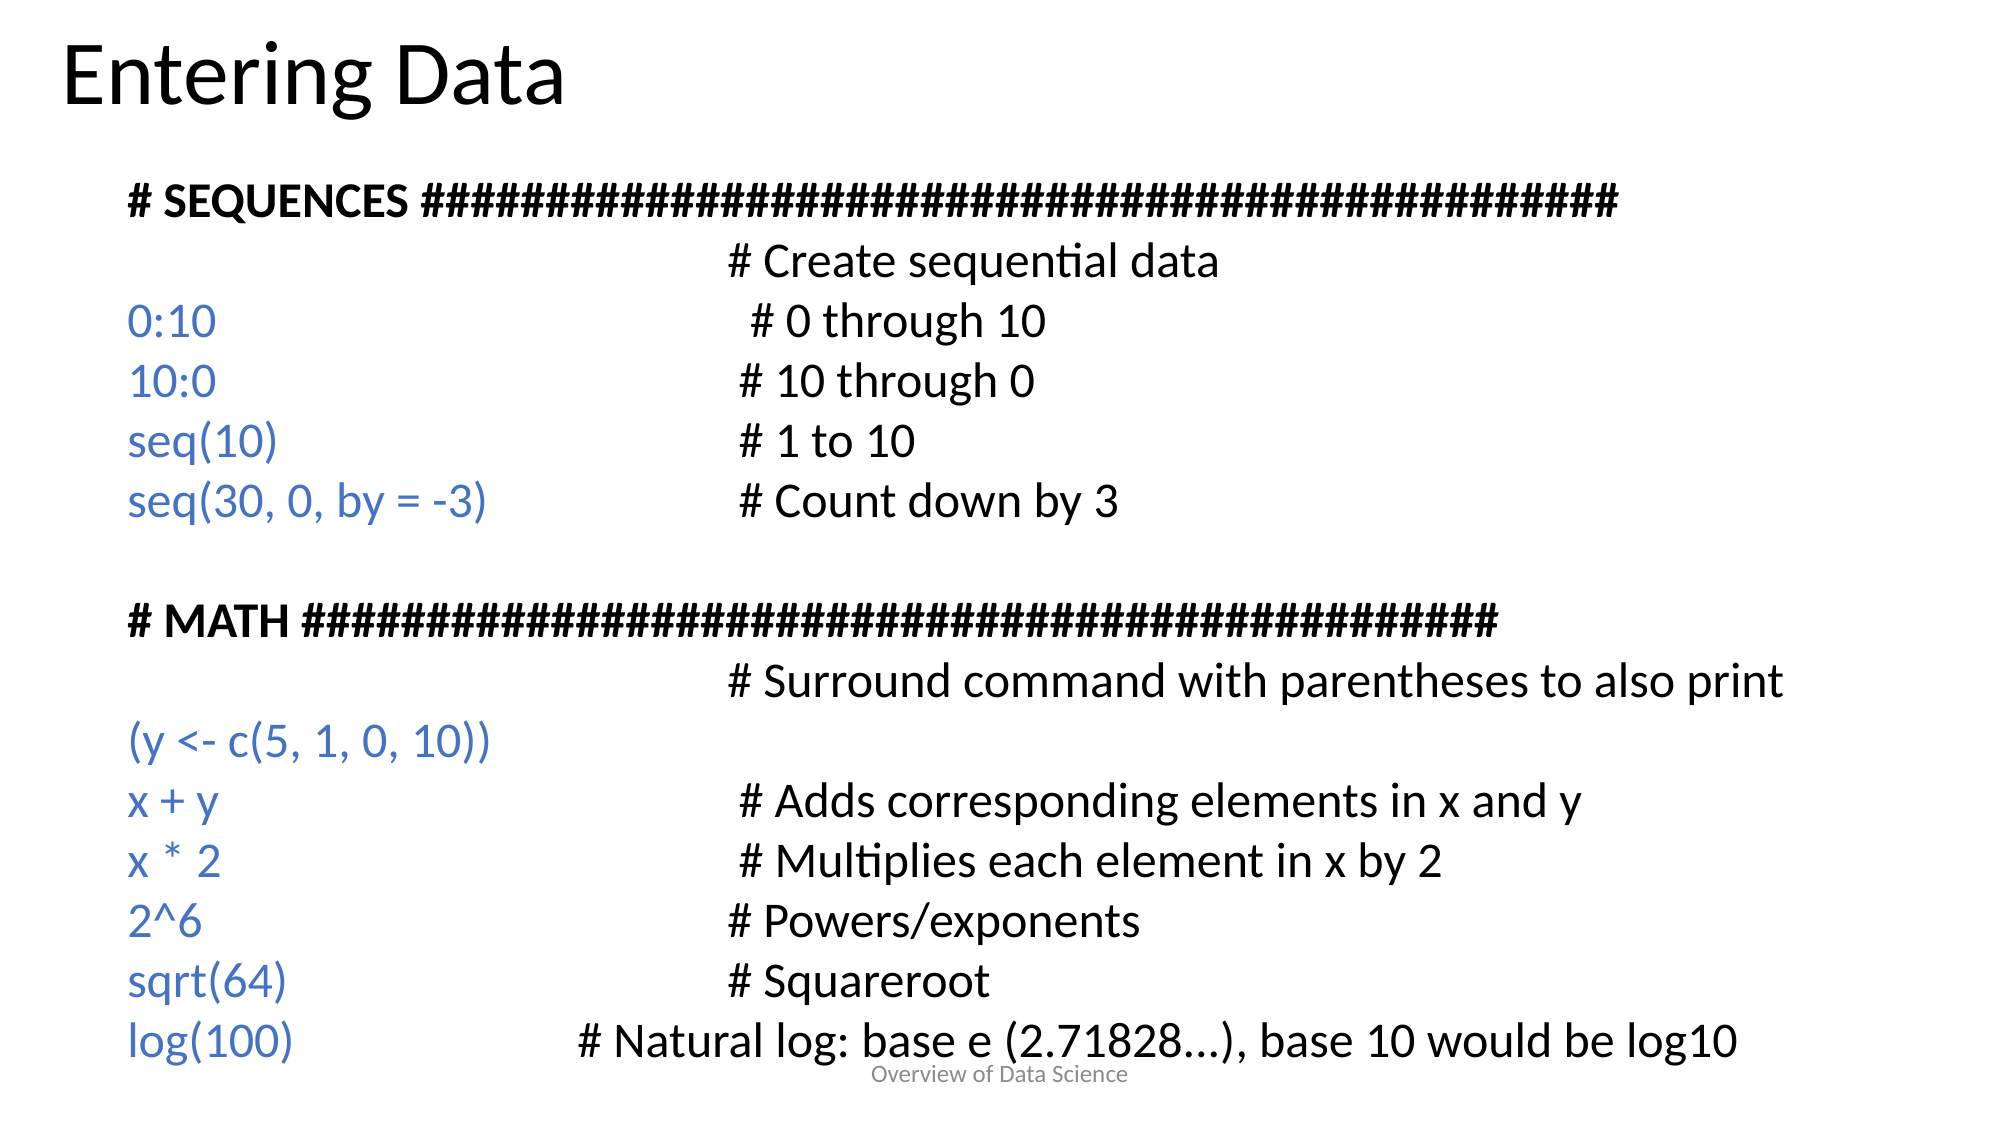

# Entering Data

# SEQUENCES ################################################
				# Create sequential data
0:10   				  # 0 through 10
10:0    				 # 10 through 0
seq(10) 			 # 1 to 10
seq(30, 0, by = -3) 		 # Count down by 3

# MATH ################################################
				# Surround command with parentheses to also print
(y <- c(5, 1, 0, 10))
x + y      			 # Adds corresponding elements in x and y
x * 2      			 # Multiplies each element in x by 2
2^6         			# Powers/exponents
sqrt(64)    			# Squareroot
log(100)   		# Natural log: base e (2.71828...), base 10 would be log10
Overview of Data Science